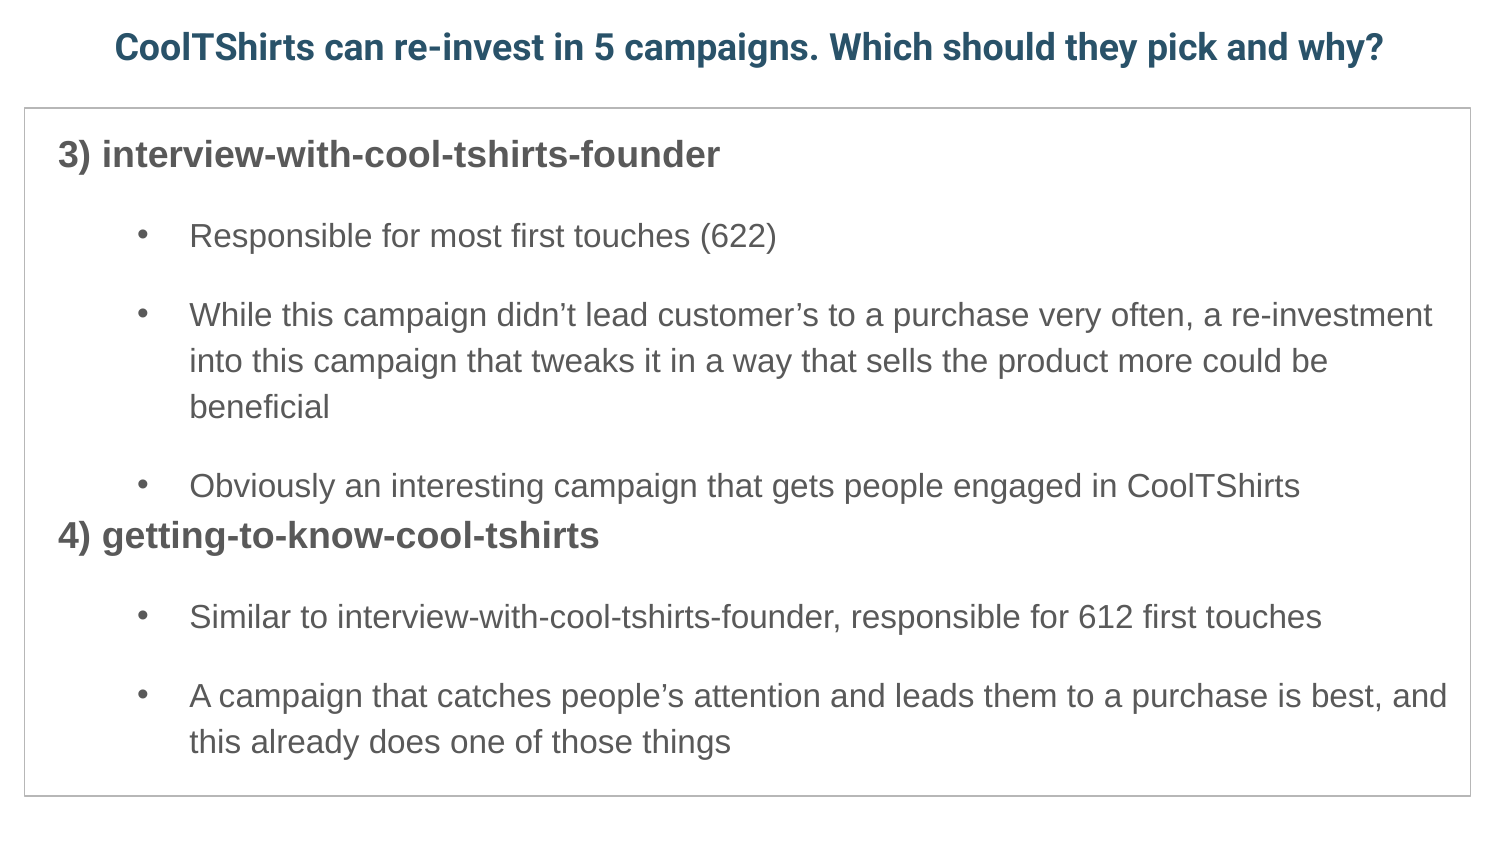

CoolTShirts can re-invest in 5 campaigns. Which should they pick and why?
3) interview-with-cool-tshirts-founder
Responsible for most first touches (622)
While this campaign didn’t lead customer’s to a purchase very often, a re-investment into this campaign that tweaks it in a way that sells the product more could be beneficial
Obviously an interesting campaign that gets people engaged in CoolTShirts
4) getting-to-know-cool-tshirts
Similar to interview-with-cool-tshirts-founder, responsible for 612 first touches
A campaign that catches people’s attention and leads them to a purchase is best, and this already does one of those things